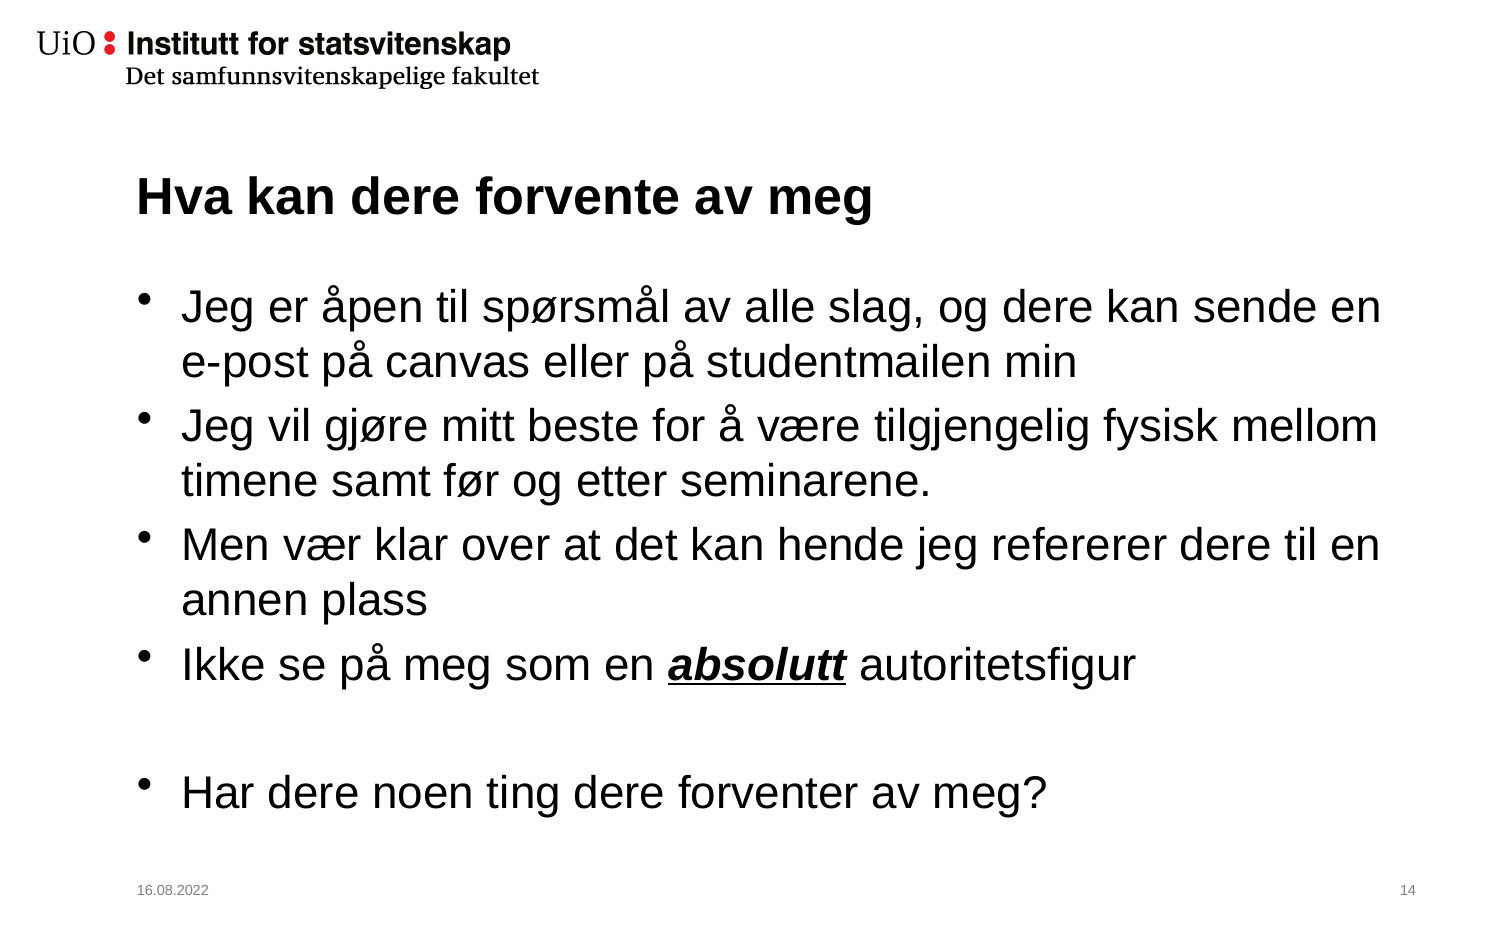

# Hva kan dere forvente av meg
Jeg er åpen til spørsmål av alle slag, og dere kan sende en e-post på canvas eller på studentmailen min
Jeg vil gjøre mitt beste for å være tilgjengelig fysisk mellom timene samt før og etter seminarene.
Men vær klar over at det kan hende jeg refererer dere til en annen plass
Ikke se på meg som en absolutt autoritetsfigur

Har dere noen ting dere forventer av meg?
16.08.2022
14